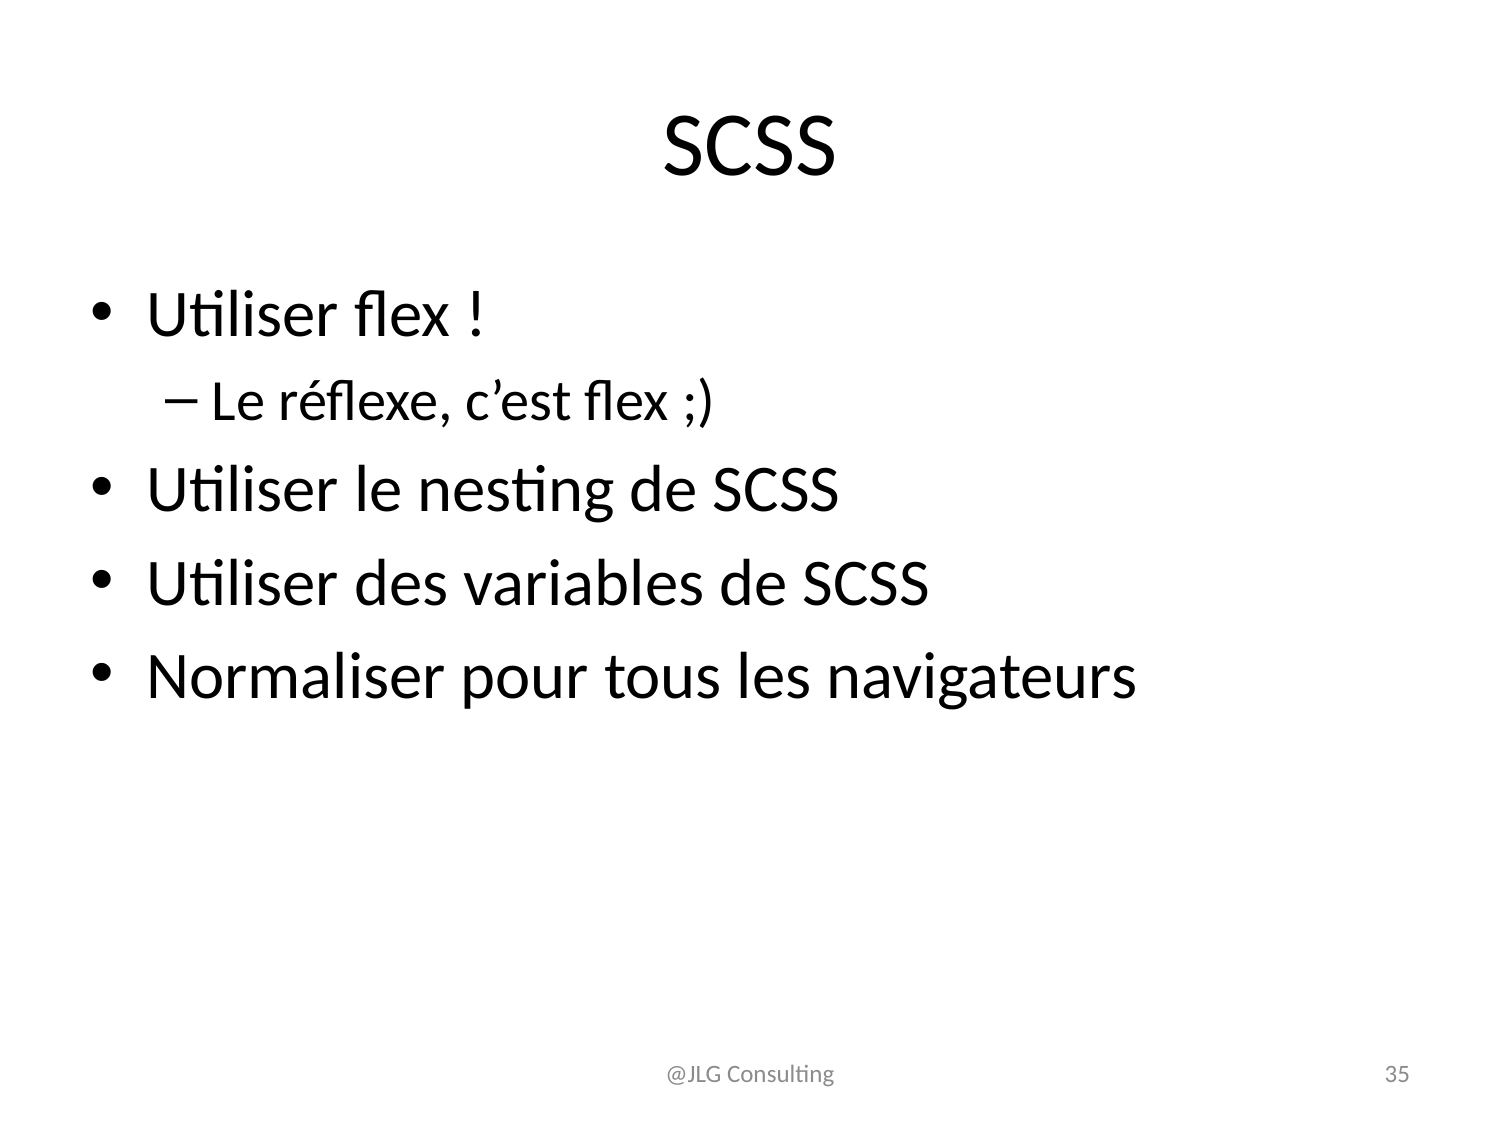

# SCSS
Utiliser flex !
Le réflexe, c’est flex ;)
Utiliser le nesting de SCSS
Utiliser des variables de SCSS
Normaliser pour tous les navigateurs

@JLG Consulting
35